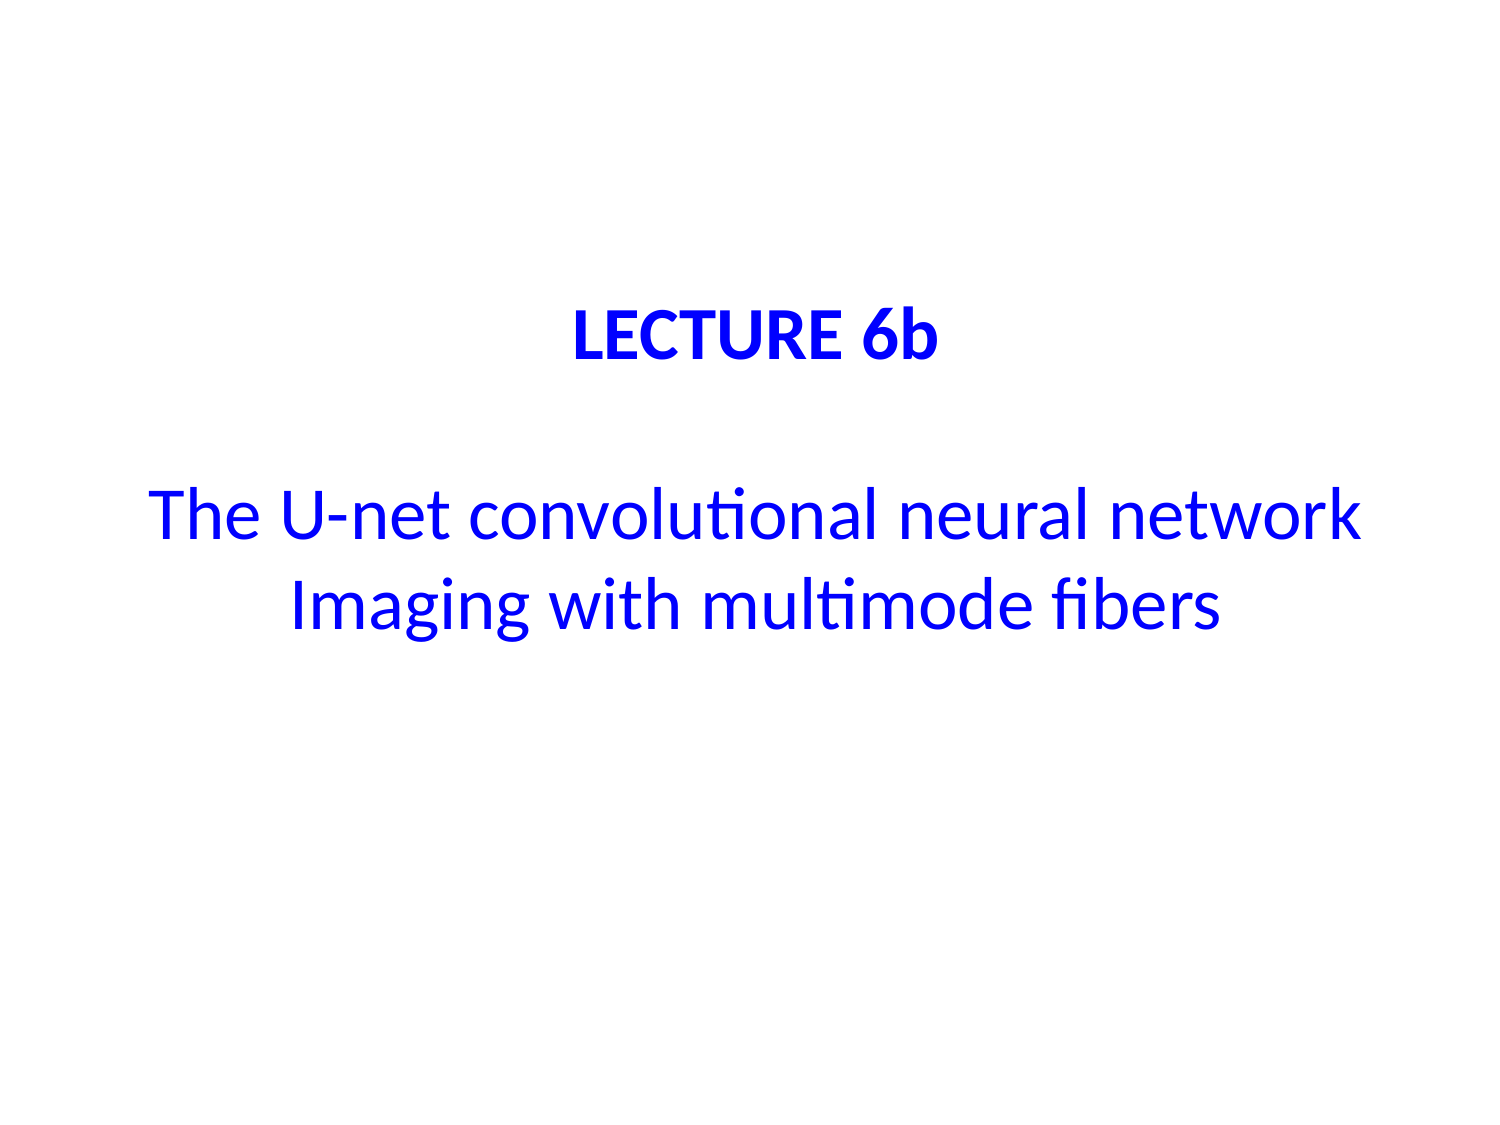

LECTURE 6b

The U-net convolutional neural network
Imaging with multimode fibers